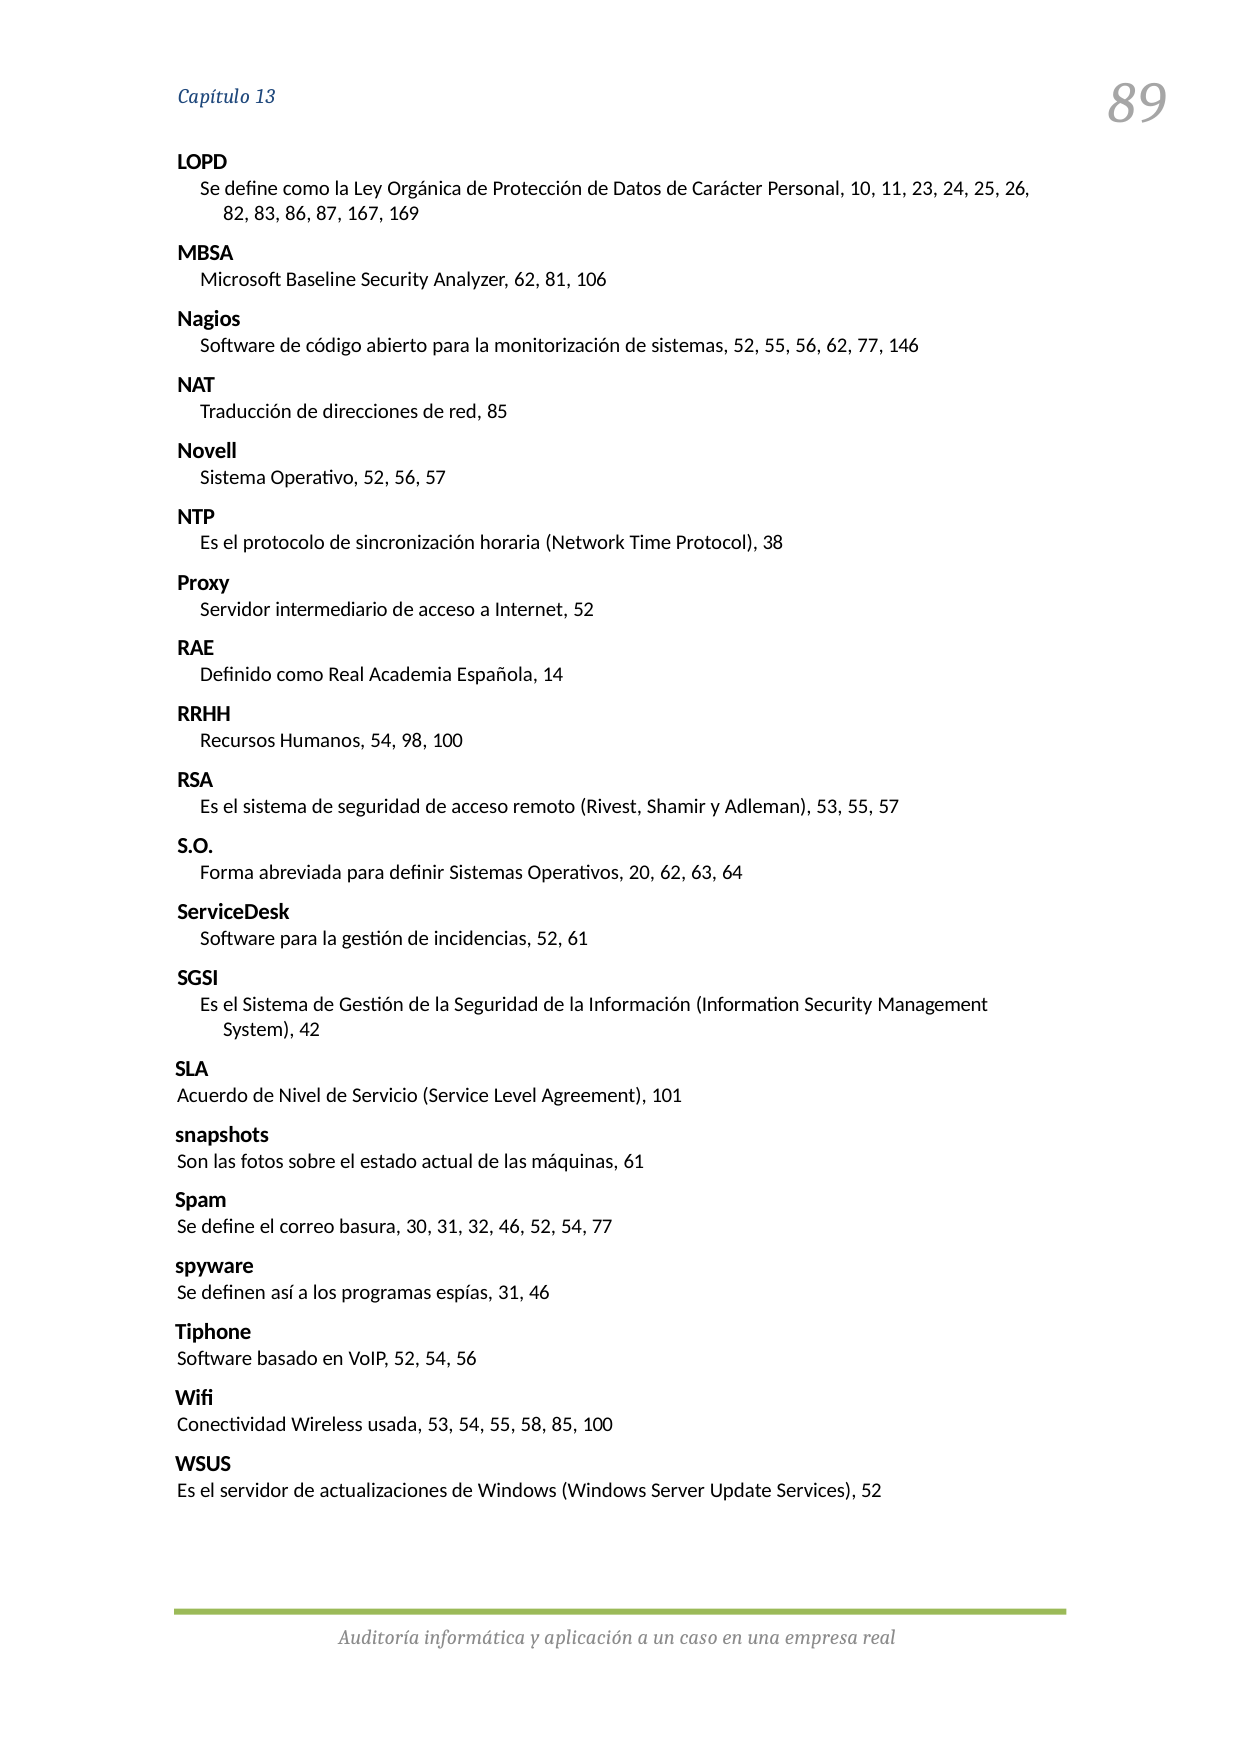

89
Capítulo 13
LOPD
Se define como la Ley Orgánica de Protección de Datos de Carácter Personal, 10, 11, 23, 24, 25, 26,
82, 83, 86, 87, 167, 169
MBSA
Microsoft Baseline Security Analyzer, 62, 81, 106
Nagios
Software de código abierto para la monitorización de sistemas, 52, 55, 56, 62, 77, 146
NAT
Traducción de direcciones de red, 85
Novell
Sistema Operativo, 52, 56, 57
NTP
Es el protocolo de sincronización horaria (Network Time Protocol), 38
Proxy
Servidor intermediario de acceso a Internet, 52
RAE
Definido como Real Academia Española, 14
RRHH
Recursos Humanos, 54, 98, 100
RSA
Es el sistema de seguridad de acceso remoto (Rivest, Shamir y Adleman), 53, 55, 57
S.O.
Forma abreviada para definir Sistemas Operativos, 20, 62, 63, 64
ServiceDesk
Software para la gestión de incidencias, 52, 61
SGSI
Es el Sistema de Gestión de la Seguridad de la Información (Information Security Management System), 42
SLA
Acuerdo de Nivel de Servicio (Service Level Agreement), 101
snapshots
Son las fotos sobre el estado actual de las máquinas, 61
Spam
Se define el correo basura, 30, 31, 32, 46, 52, 54, 77
spyware
Se definen así a los programas espías, 31, 46
Tiphone
Software basado en VoIP, 52, 54, 56
Wifi
Conectividad Wireless usada, 53, 54, 55, 58, 85, 100
WSUS
Es el servidor de actualizaciones de Windows (Windows Server Update Services), 52

Auditoría informática y aplicación a un caso en una empresa real